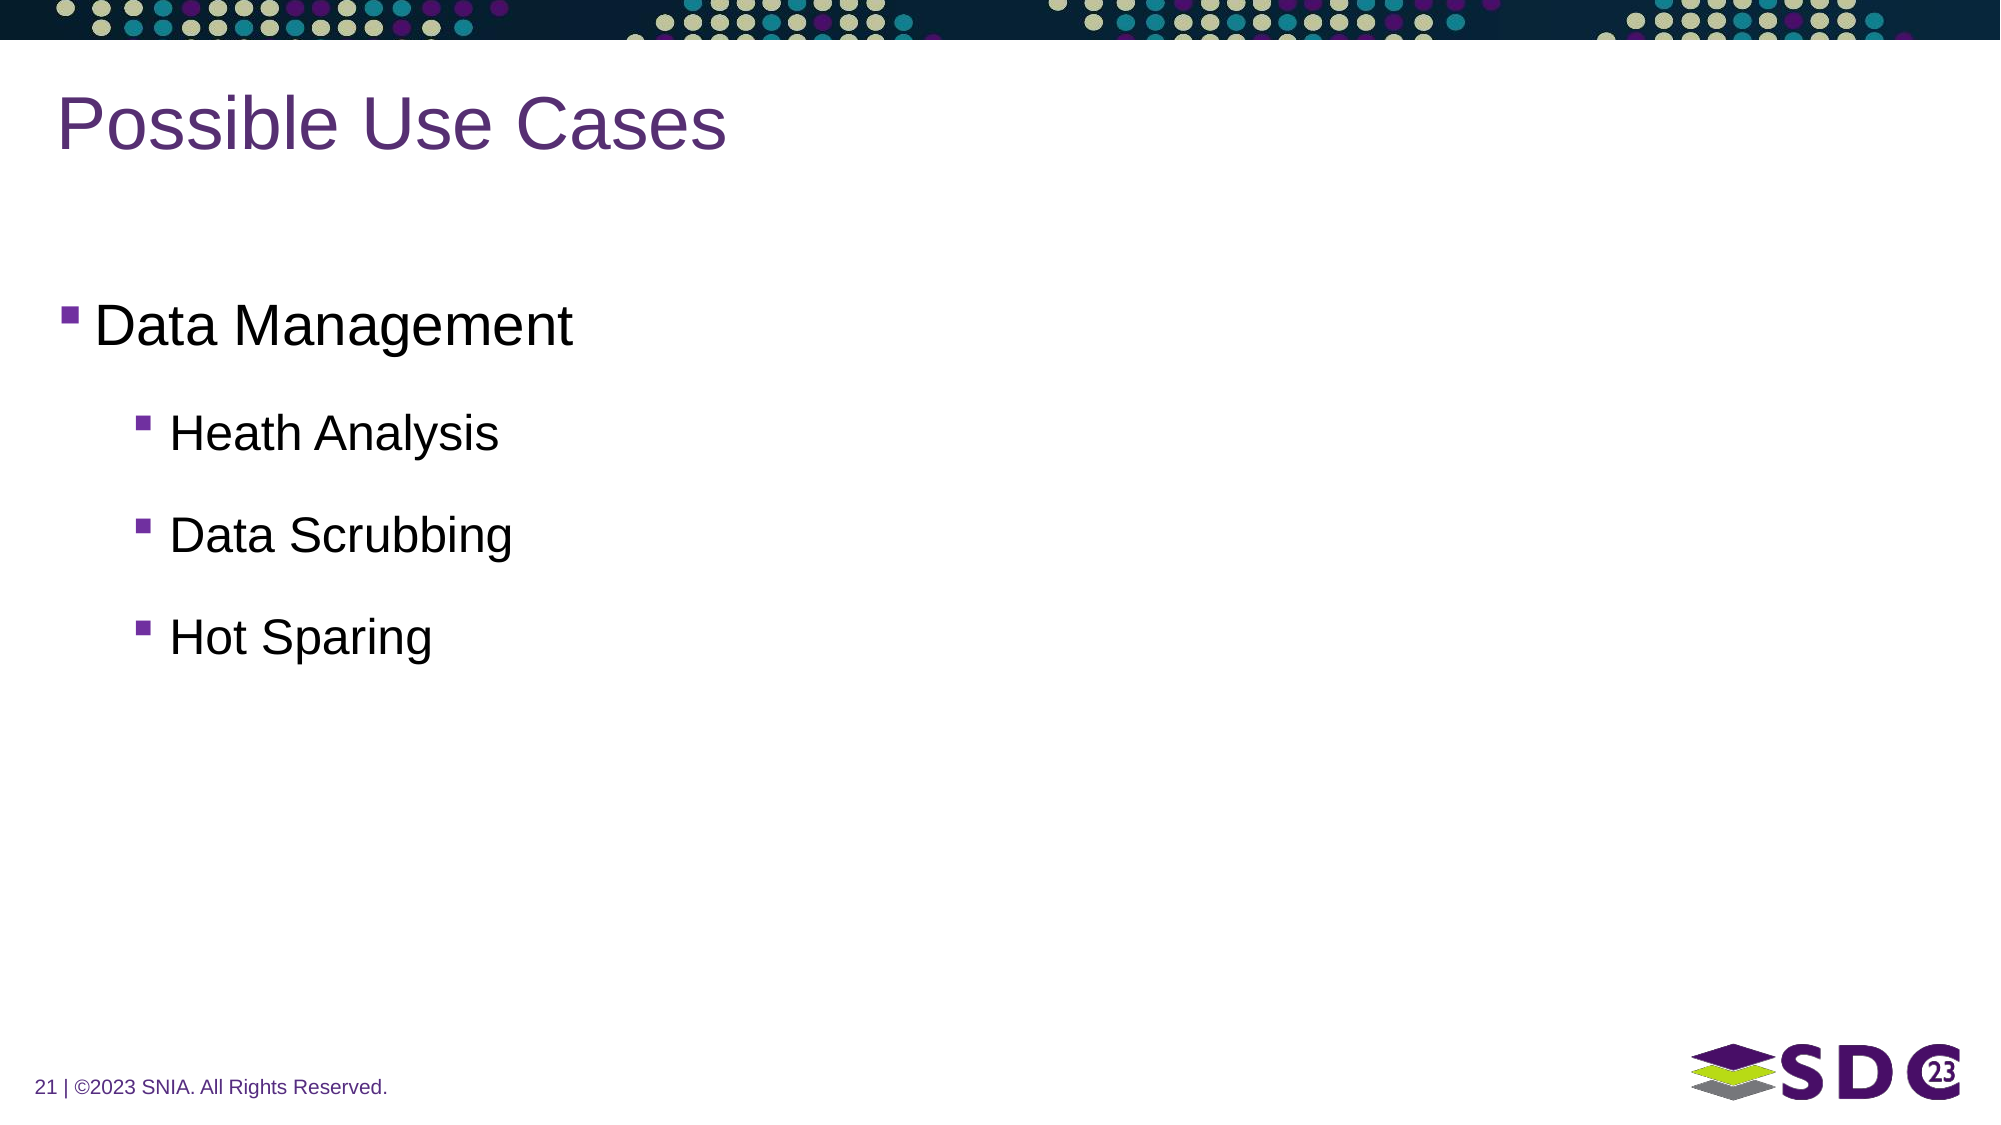

# Possible Use Cases
Data Management
Heath Analysis
Data Scrubbing
Hot Sparing